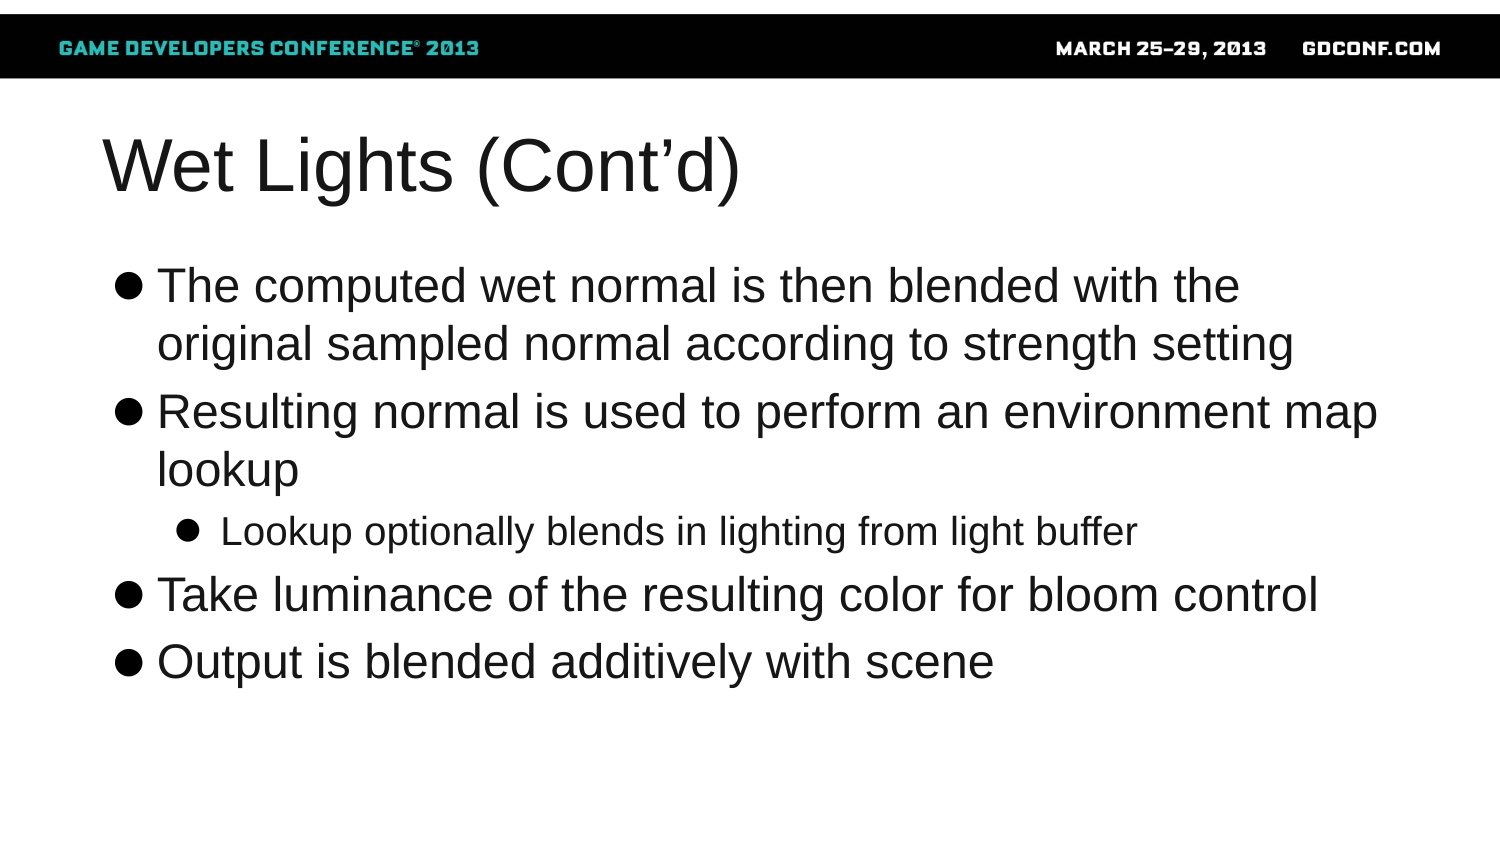

# Wet Lights (Cont’d)
The computed wet normal is then blended with the original sampled normal according to strength setting
Resulting normal is used to perform an environment map lookup
Lookup optionally blends in lighting from light buffer
Take luminance of the resulting color for bloom control
Output is blended additively with scene